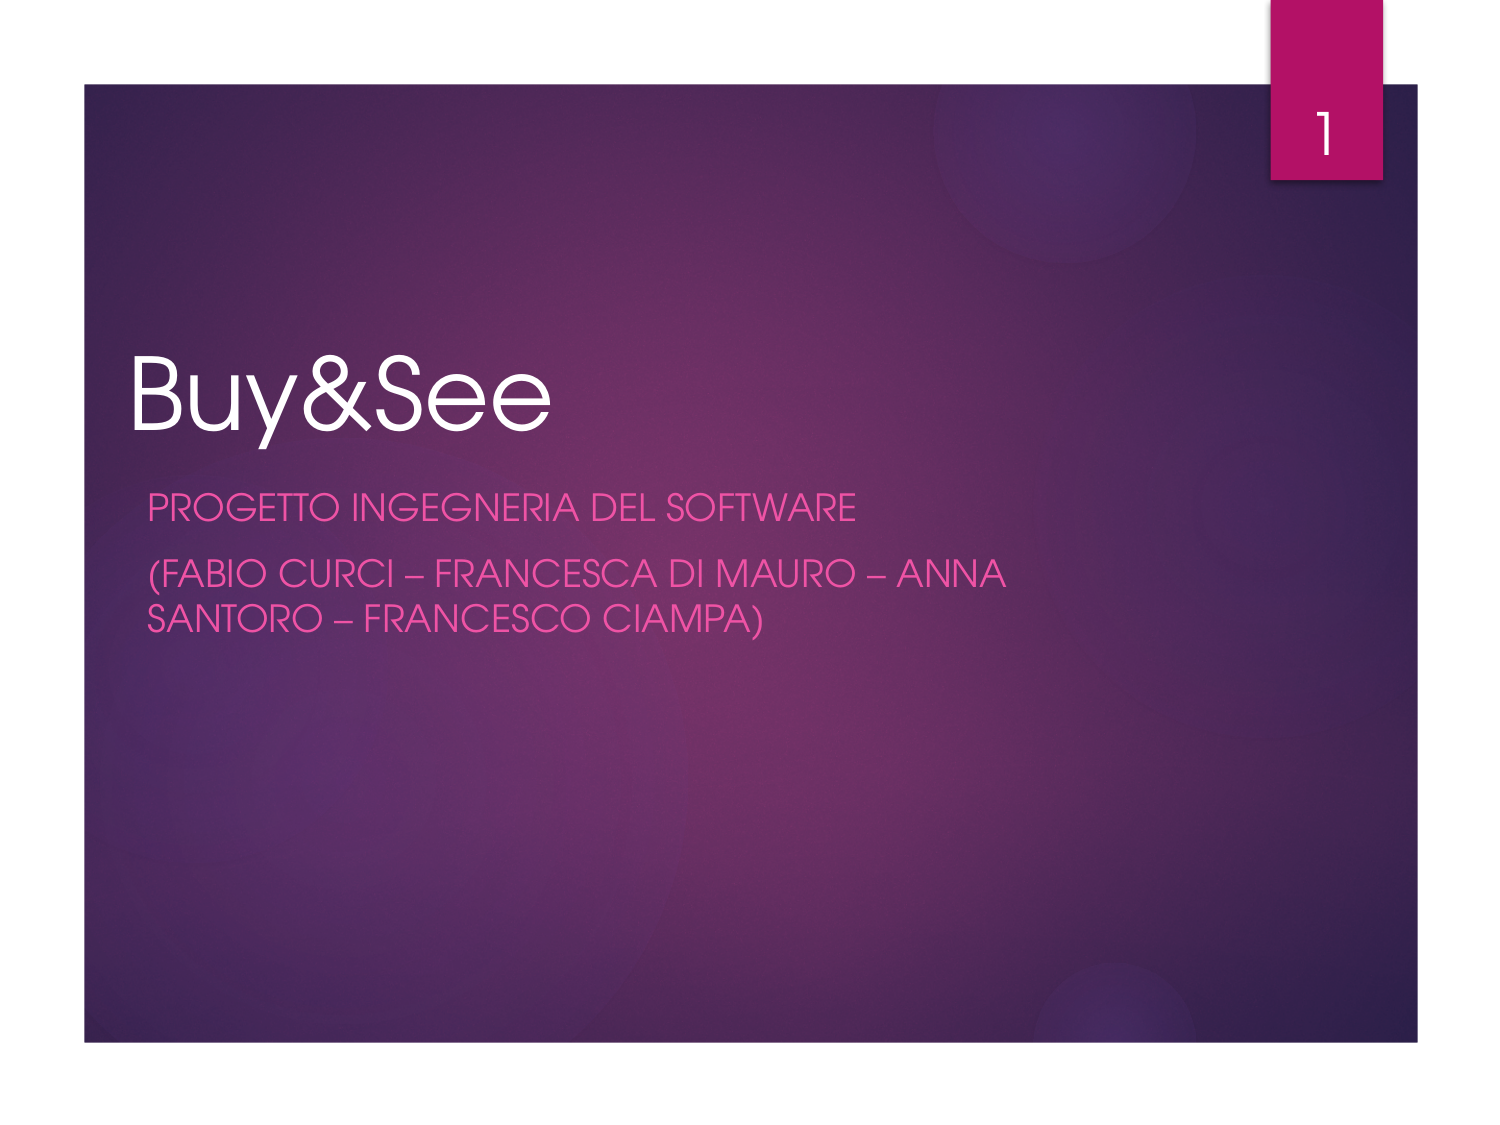

1
# Buy&See
Progetto Ingegneria del Software
(Fabio Curci – Francesca Di Mauro – Anna Santoro – Francesco Ciampa)